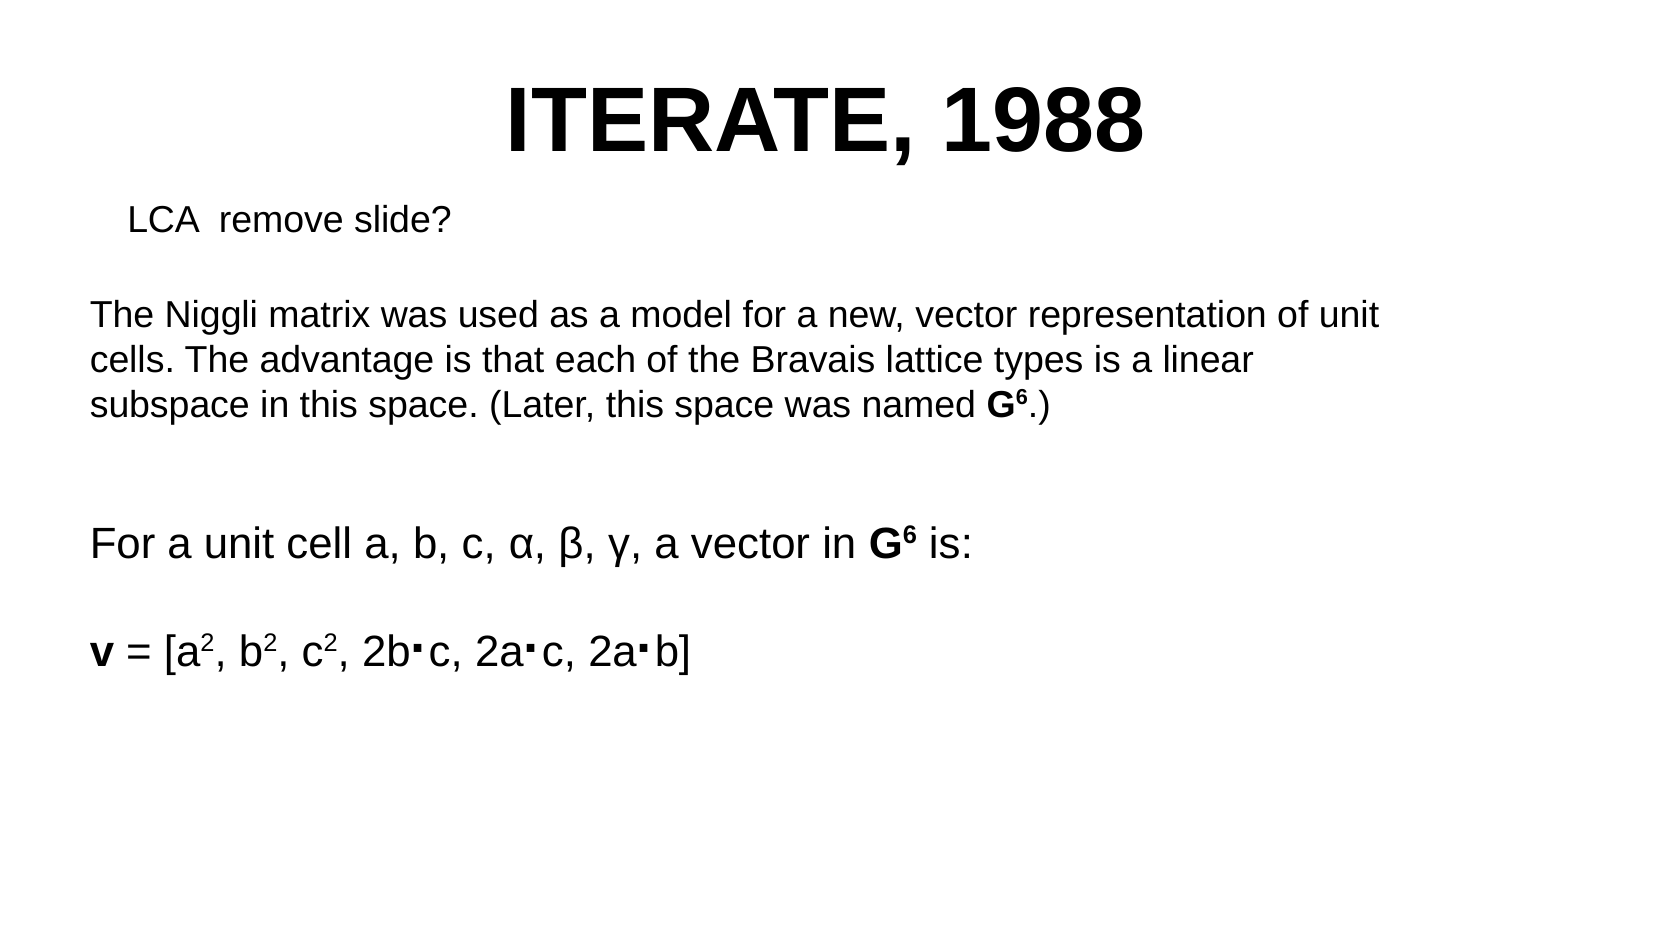

# ITERATE, 1988
LCA  remove slide?
The Niggli matrix was used as a model for a new, vector representation of unit cells. The advantage is that each of the Bravais lattice types is a linear subspace in this space. (Later, this space was named G6.)

For a unit cell a, b, c, α, β, γ, a vector in G6 is:

v = [a2, b2, c2, 2b·c, 2a·c, 2a·b]